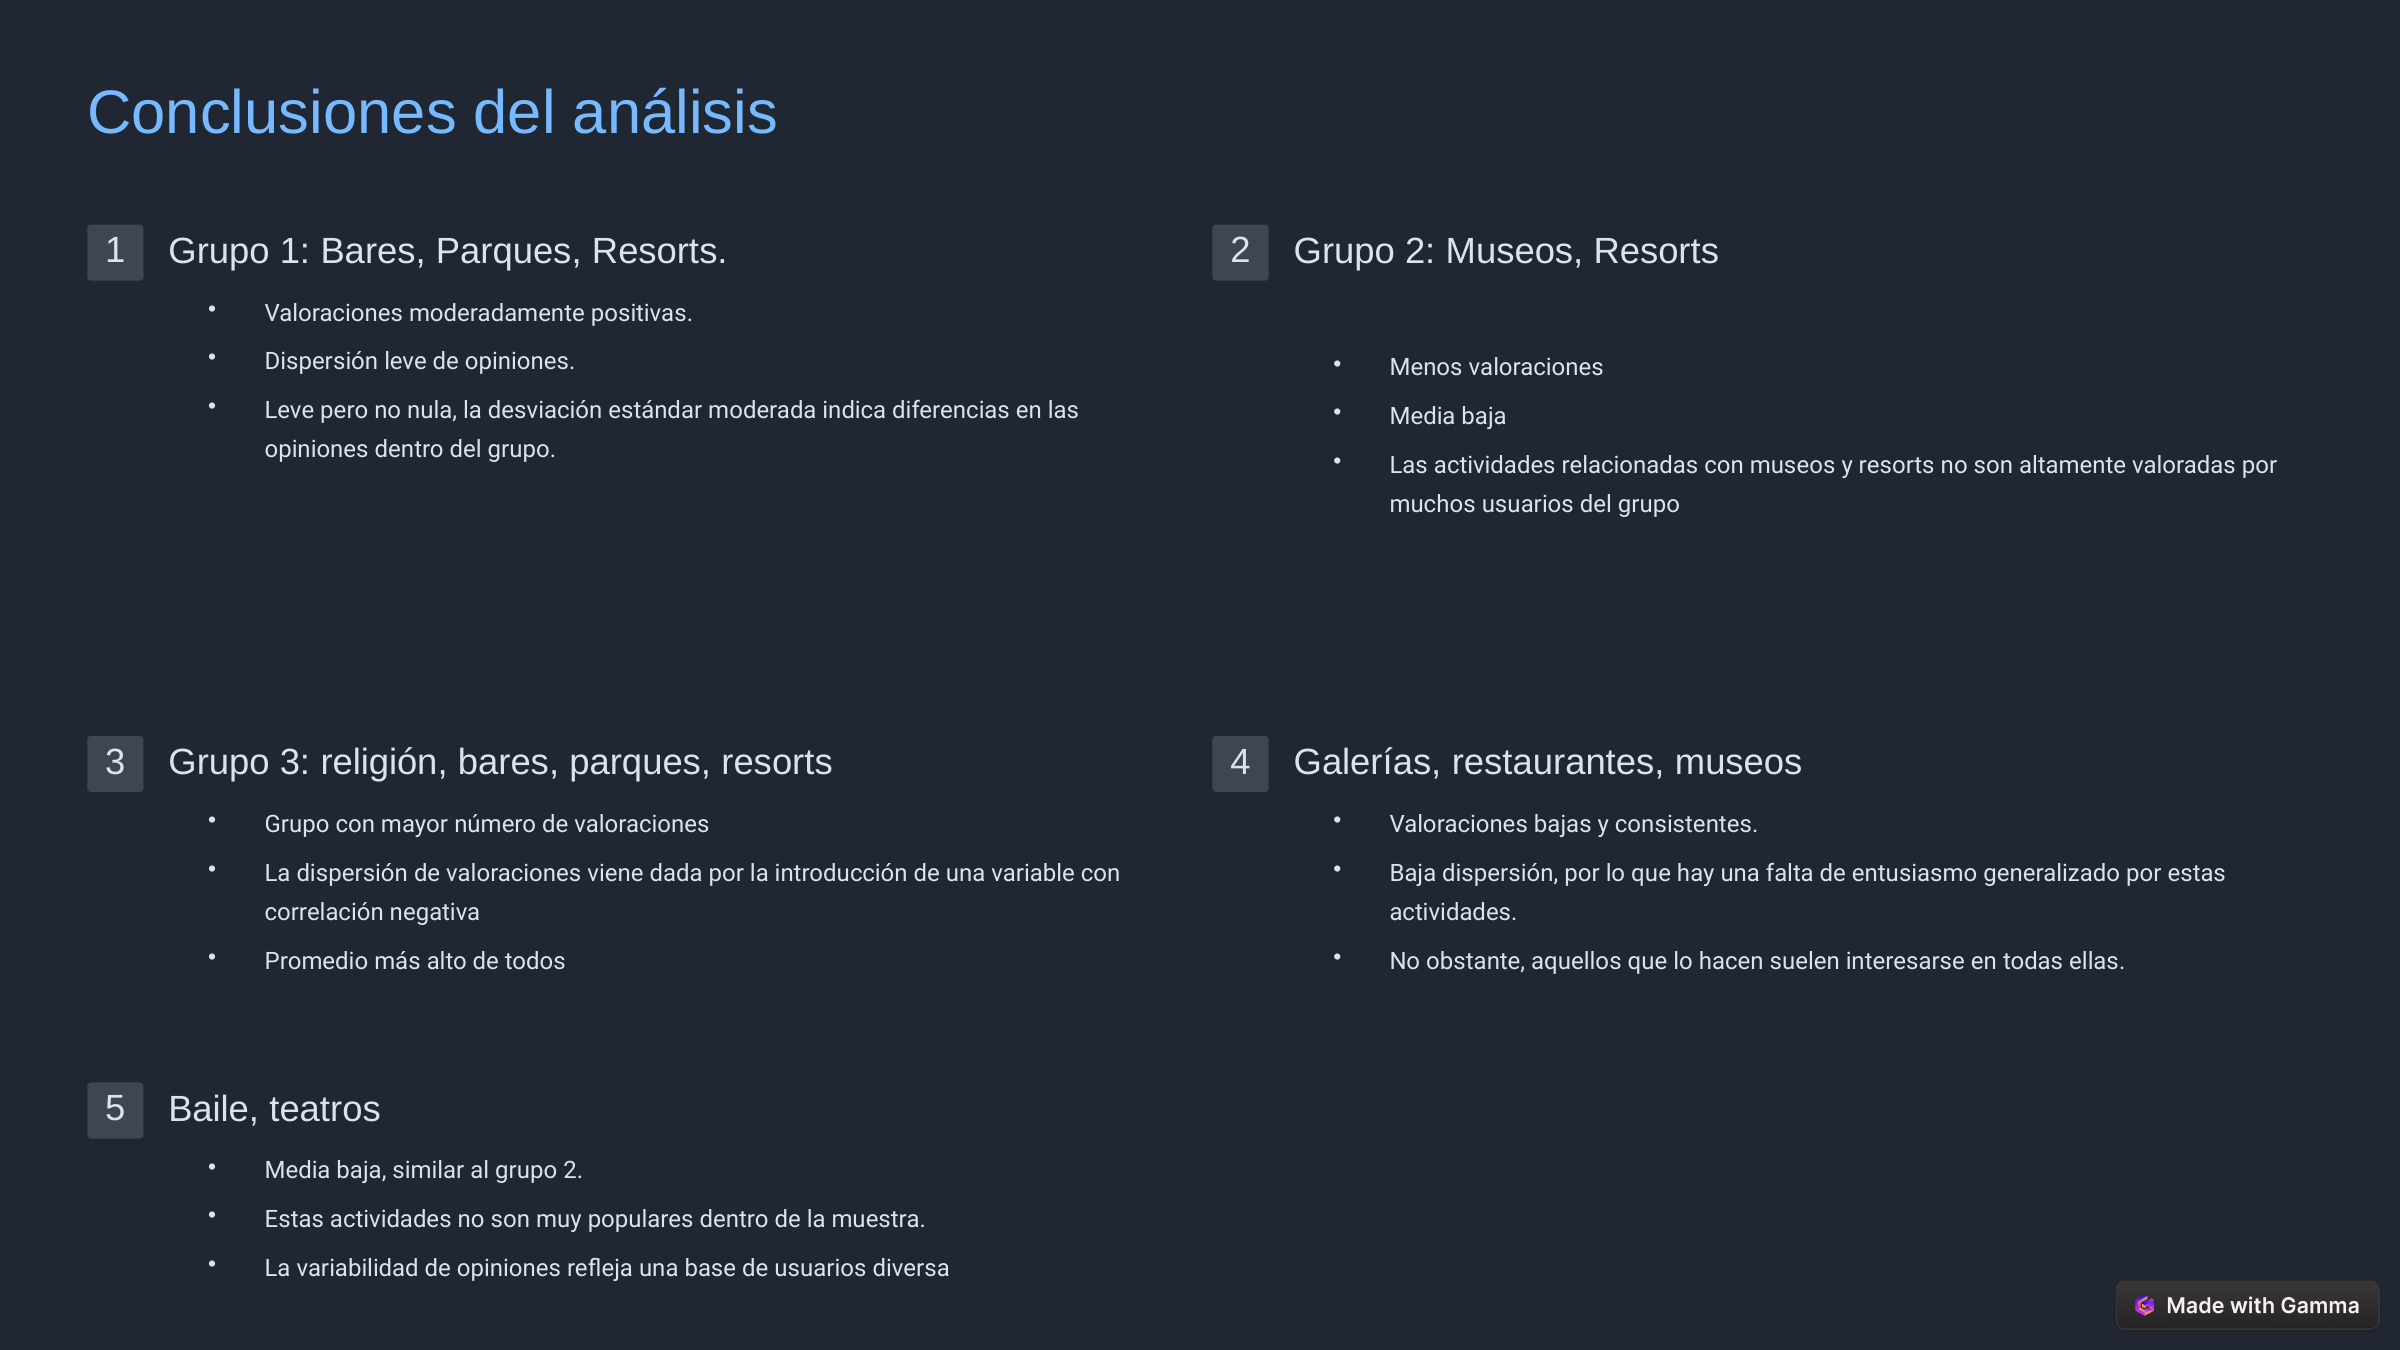

Conclusiones del análisis

Grupo 1: Bares, Parques, Resorts.

Grupo 2: Museos, Resorts
1
2
Valoraciones moderadamente positivas.

Dispersión leve de opiniones.
Menos valoraciones
Leve pero no nula, la desviación estándar moderada indica diferencias en las opiniones dentro del grupo.
Media baja
Las actividades relacionadas con museos y resorts no son altamente valoradas por muchos usuarios del grupo

Grupo 3: religión, bares, parques, resorts

Galerías, restaurantes, museos
3
4
Grupo con mayor número de valoraciones
Valoraciones bajas y consistentes.
La dispersión de valoraciones viene dada por la introducción de una variable con correlación negativa
Baja dispersión, por lo que hay una falta de entusiasmo generalizado por estas actividades.
Promedio más alto de todos
No obstante, aquellos que lo hacen suelen interesarse en todas ellas.

Baile, teatros
5
Media baja, similar al grupo 2.
Estas actividades no son muy populares dentro de la muestra.
La variabilidad de opiniones refleja una base de usuarios diversa